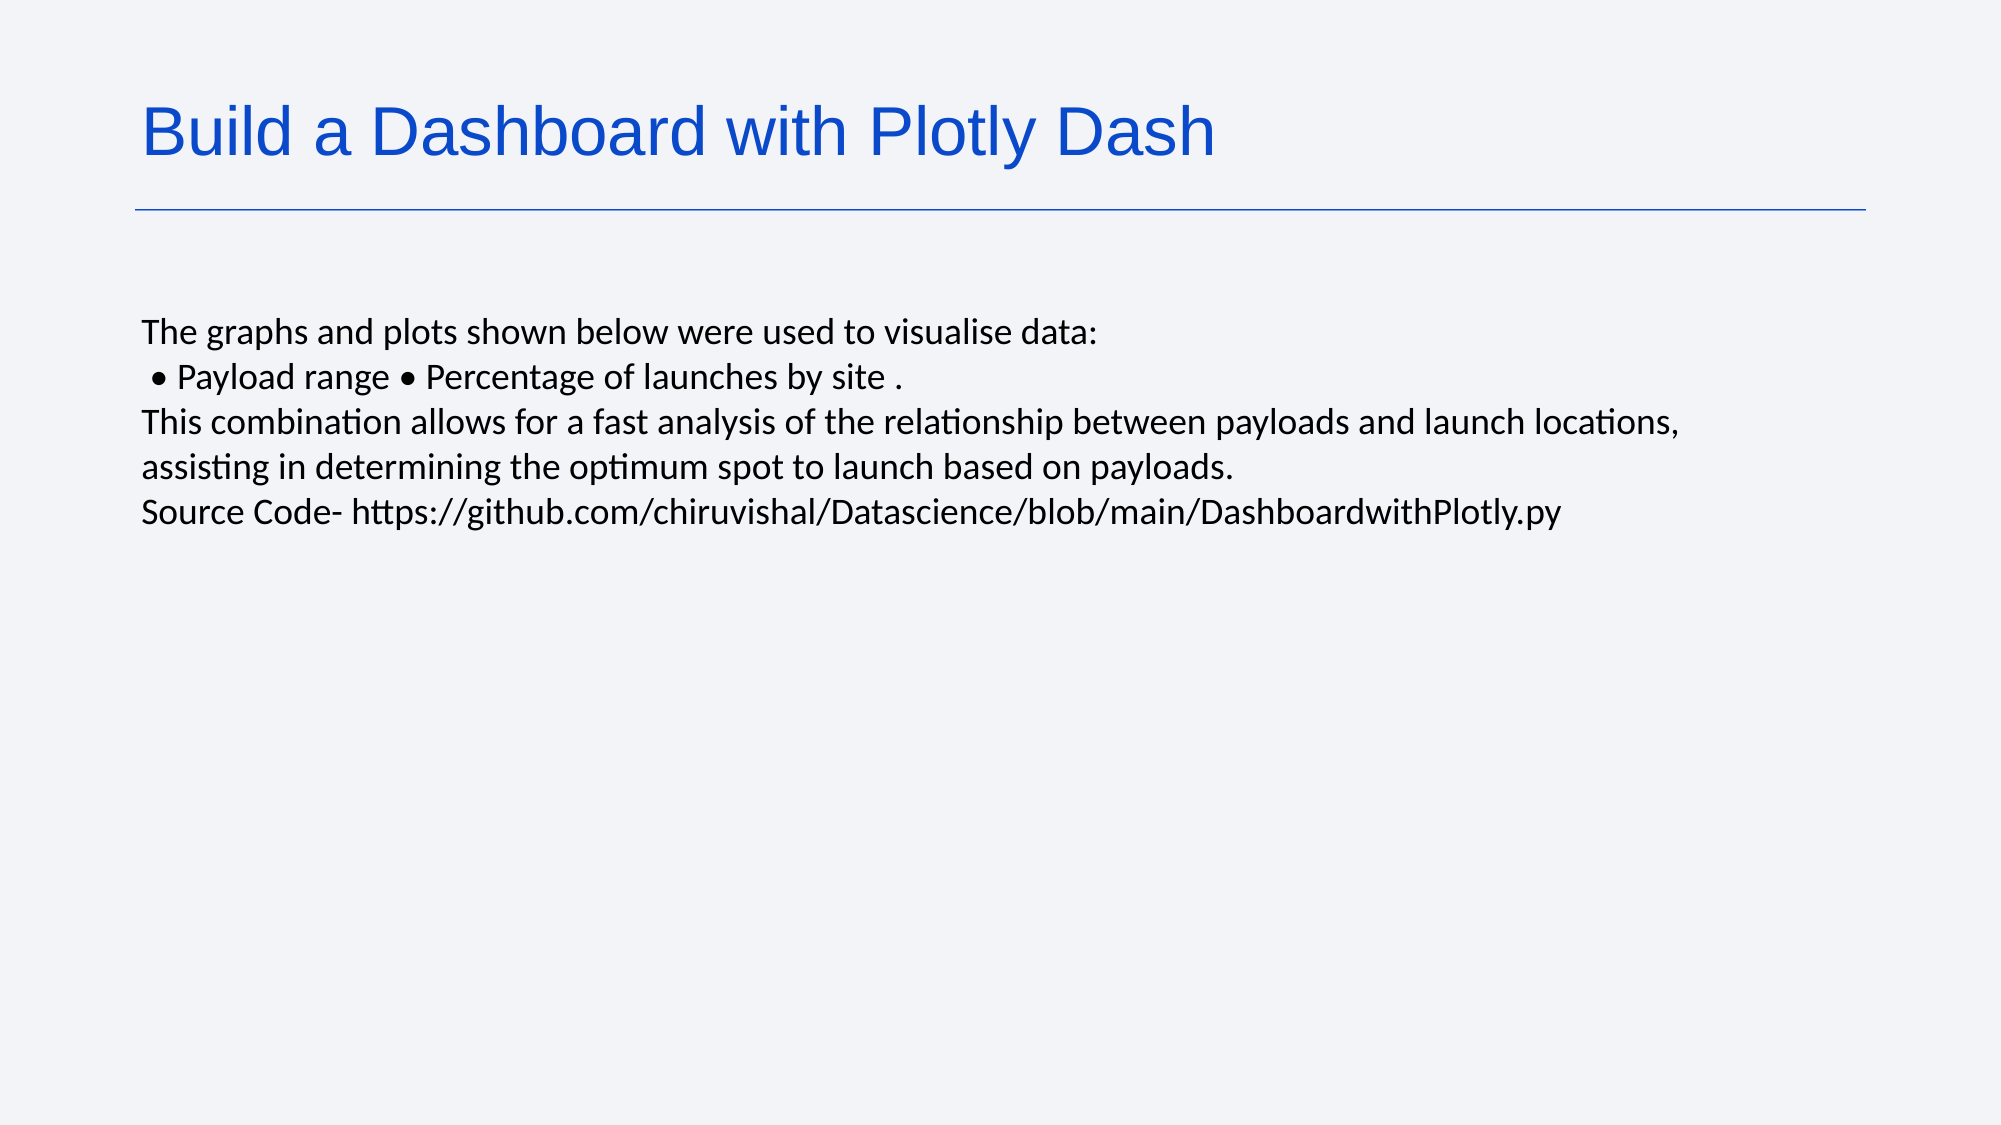

Build a Dashboard with Plotly Dash
The graphs and plots shown below were used to visualise data:
 • Payload range • Percentage of launches by site .
This combination allows for a fast analysis of the relationship between payloads and launch locations, assisting in determining the optimum spot to launch based on payloads.
Source Code- https://github.com/chiruvishal/Datascience/blob/main/DashboardwithPlotly.py
15